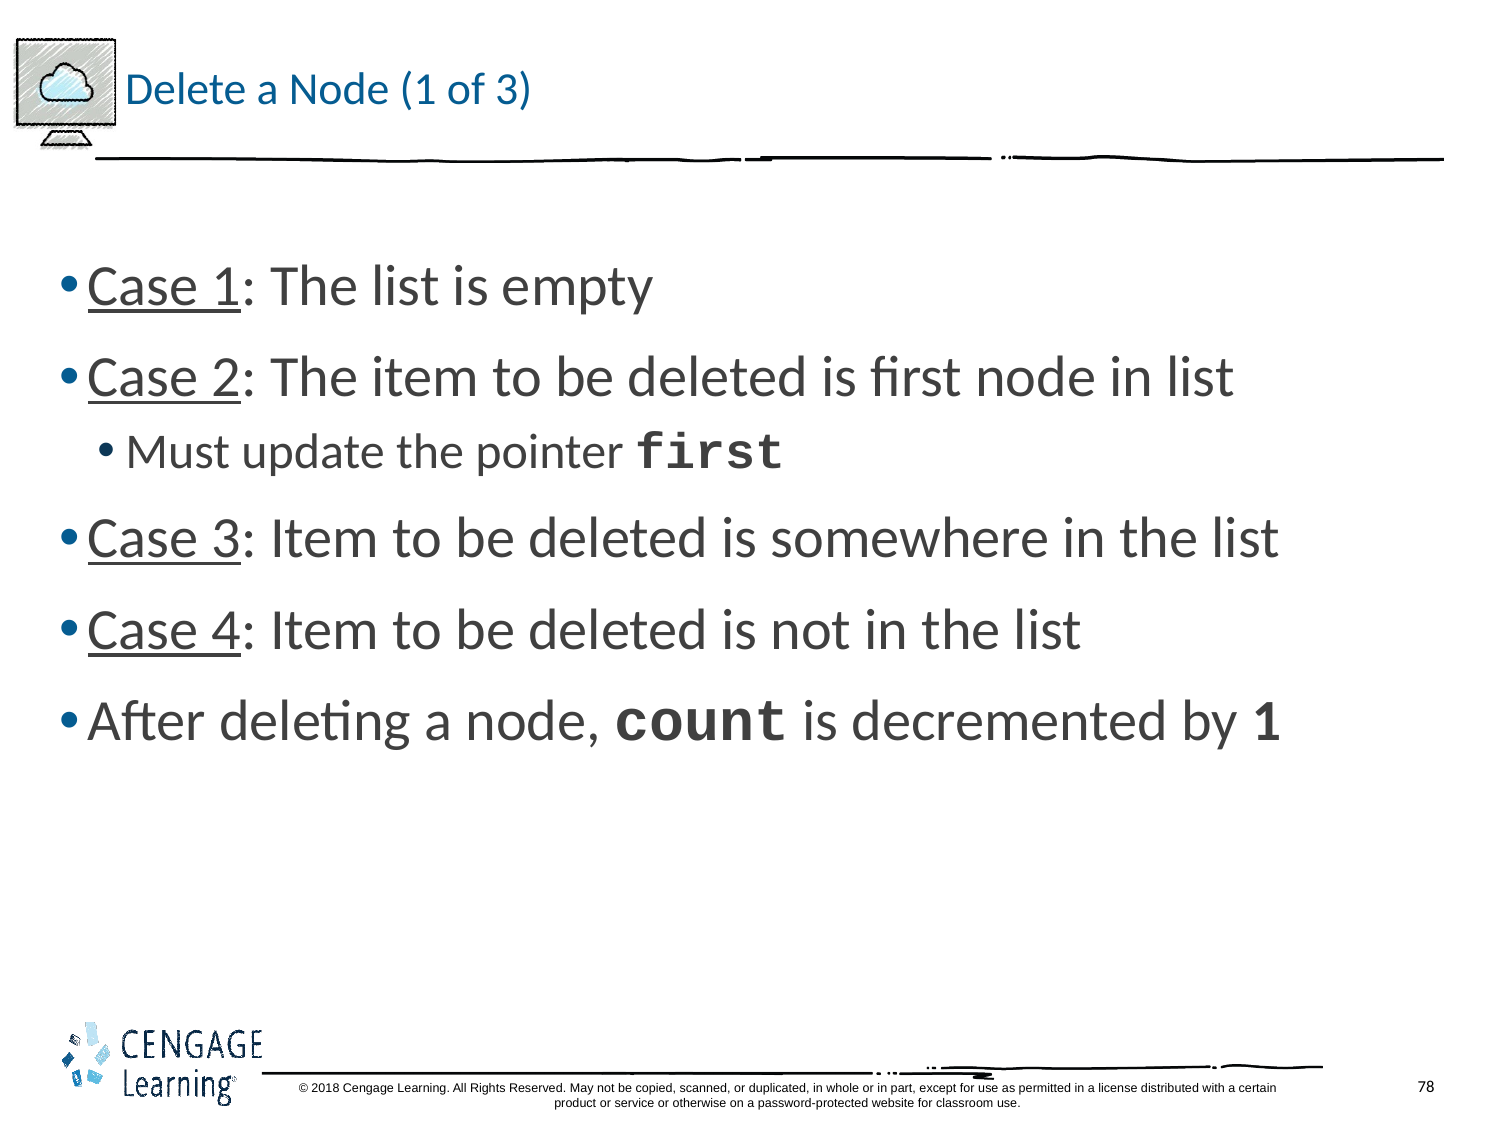

# Delete a Node (1 of 3)
Case 1: The list is empty
Case 2: The item to be deleted is first node in list
Must update the pointer first
Case 3: Item to be deleted is somewhere in the list
Case 4: Item to be deleted is not in the list
After deleting a node, count is decremented by 1